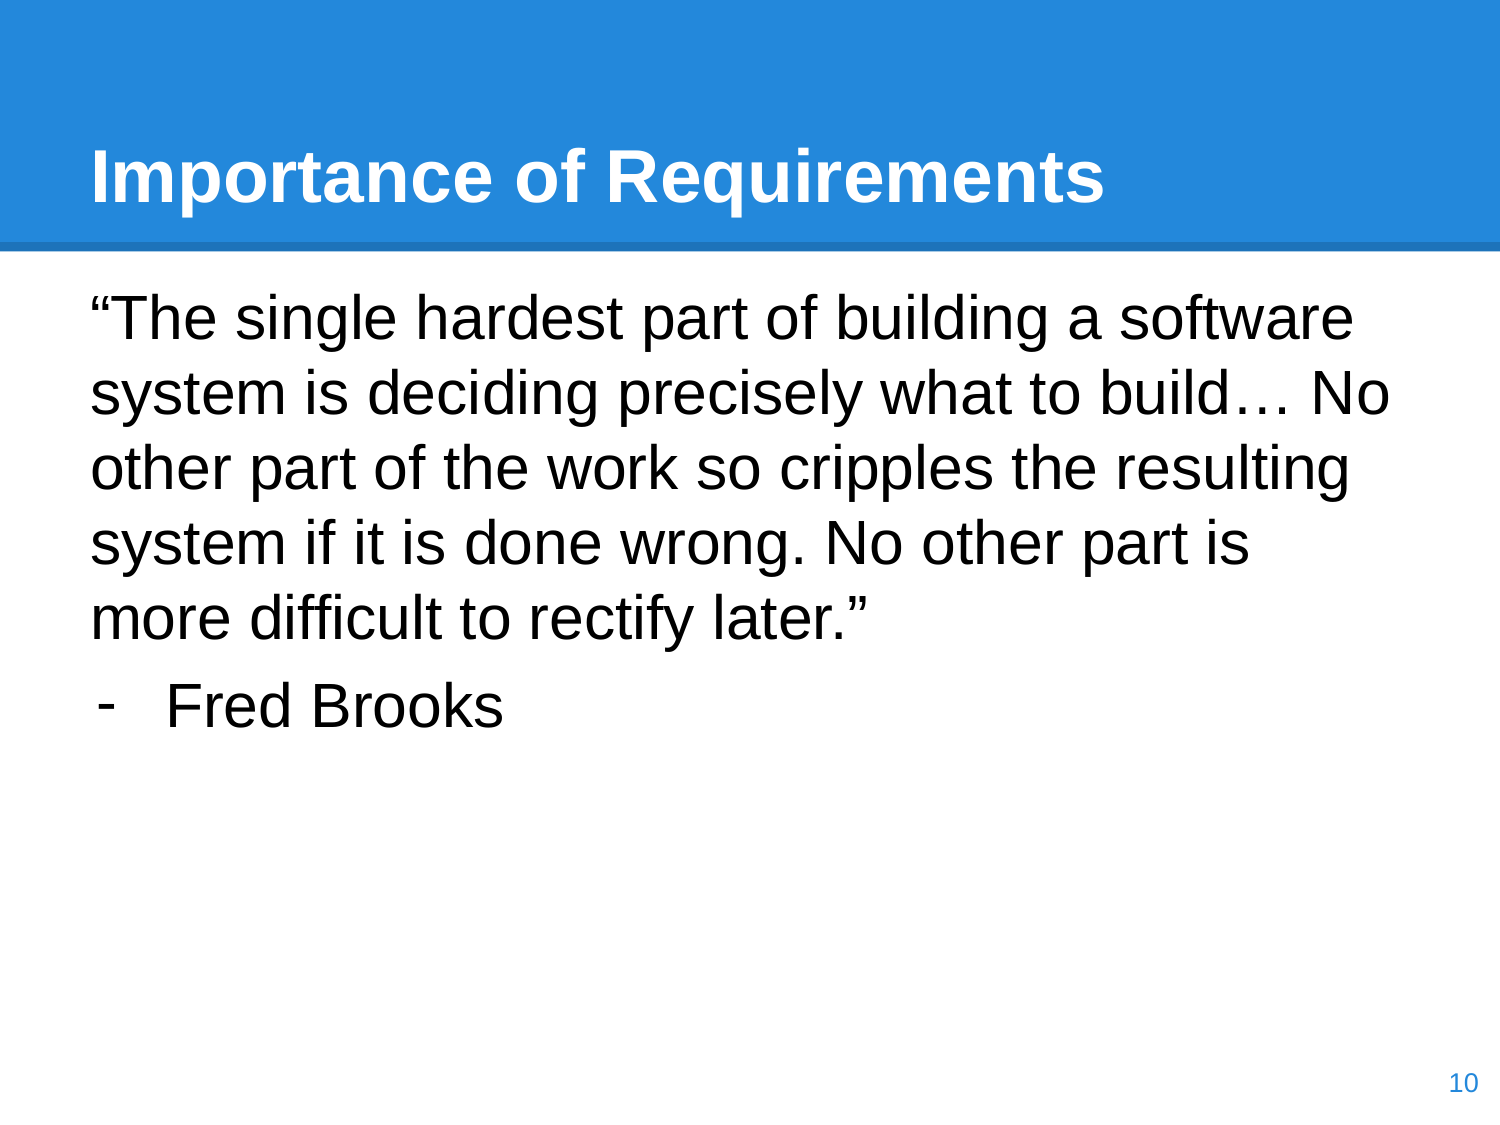

# Importance of Requirements
“The single hardest part of building a software system is deciding precisely what to build… No other part of the work so cripples the resulting system if it is done wrong. No other part is more difficult to rectify later.”
Fred Brooks

10